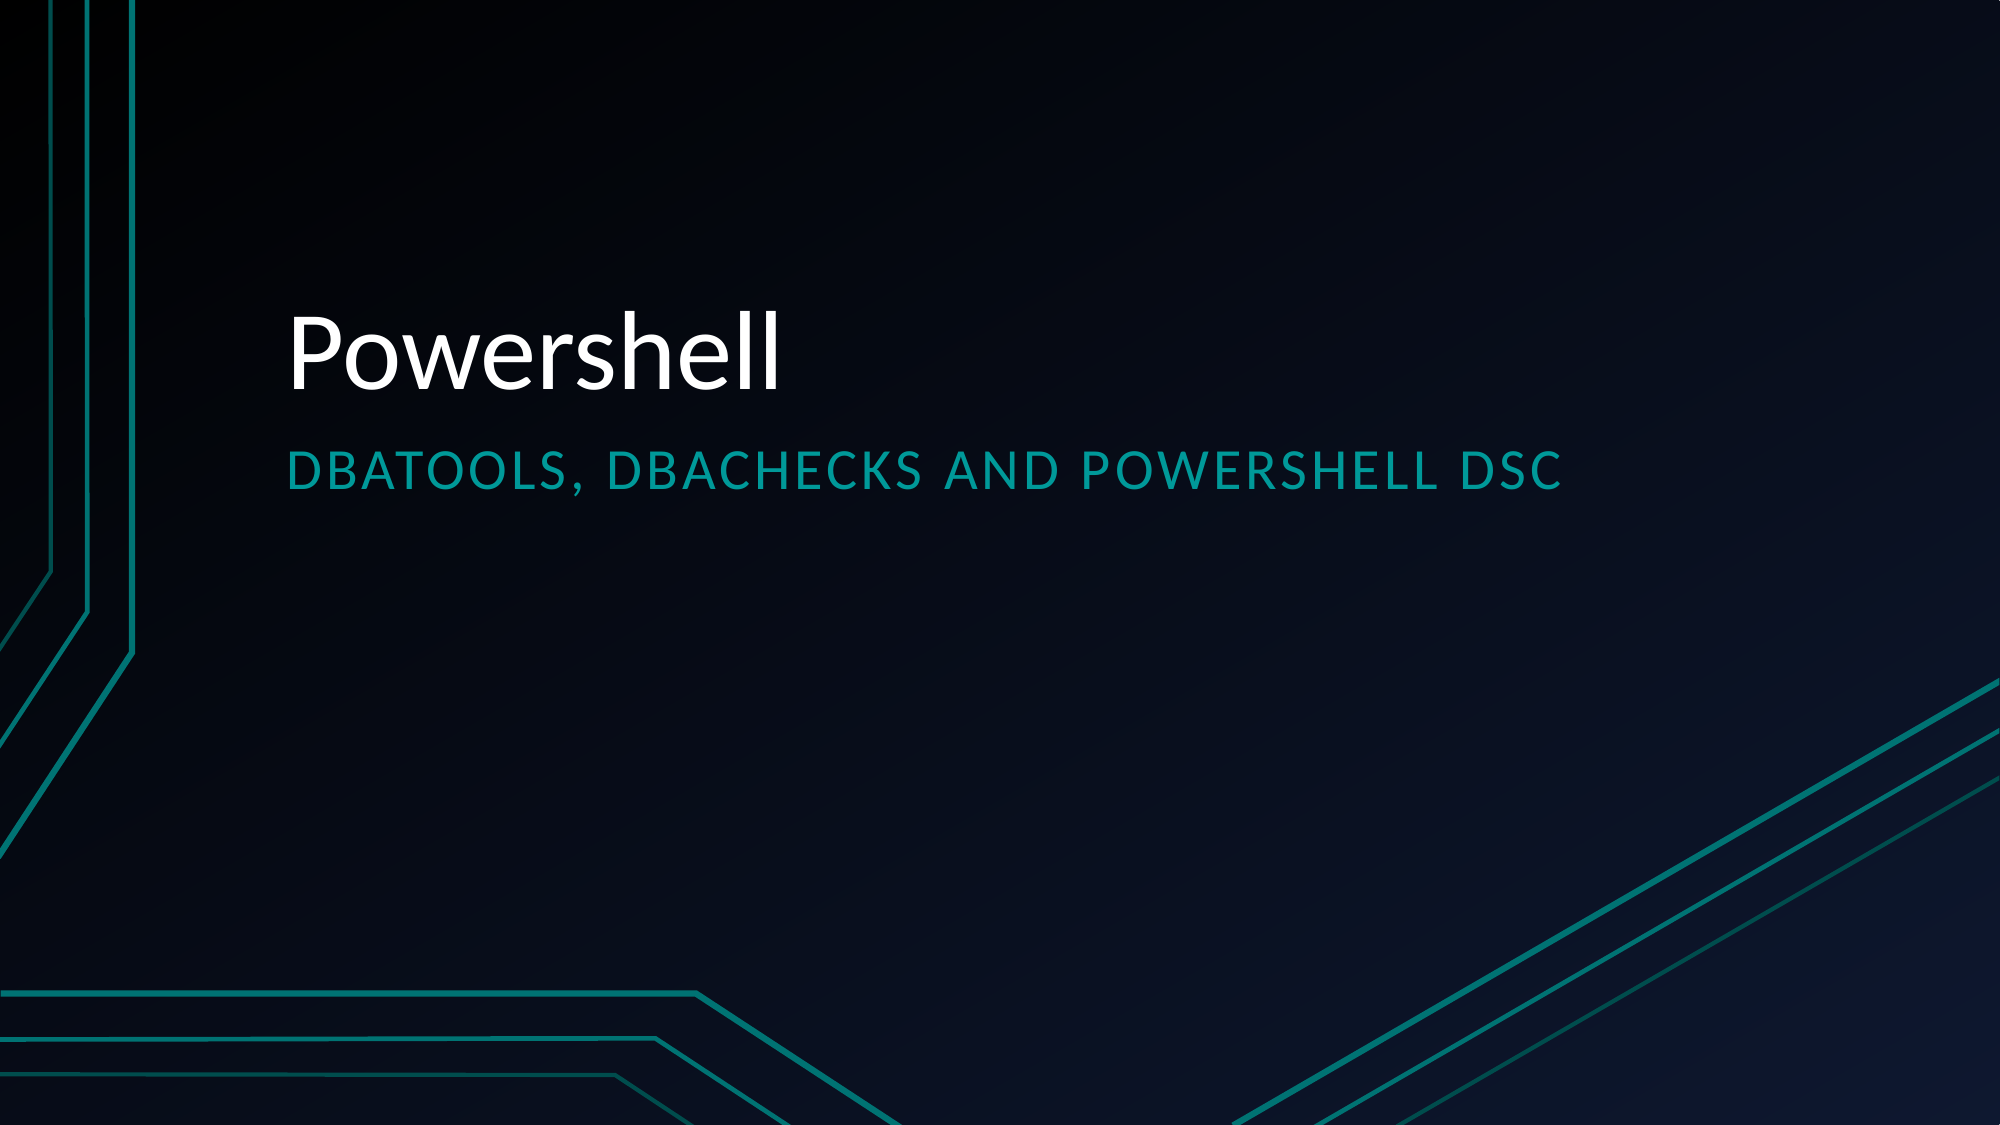

# Powershell
DBATools, dbachecks and powershell dsc